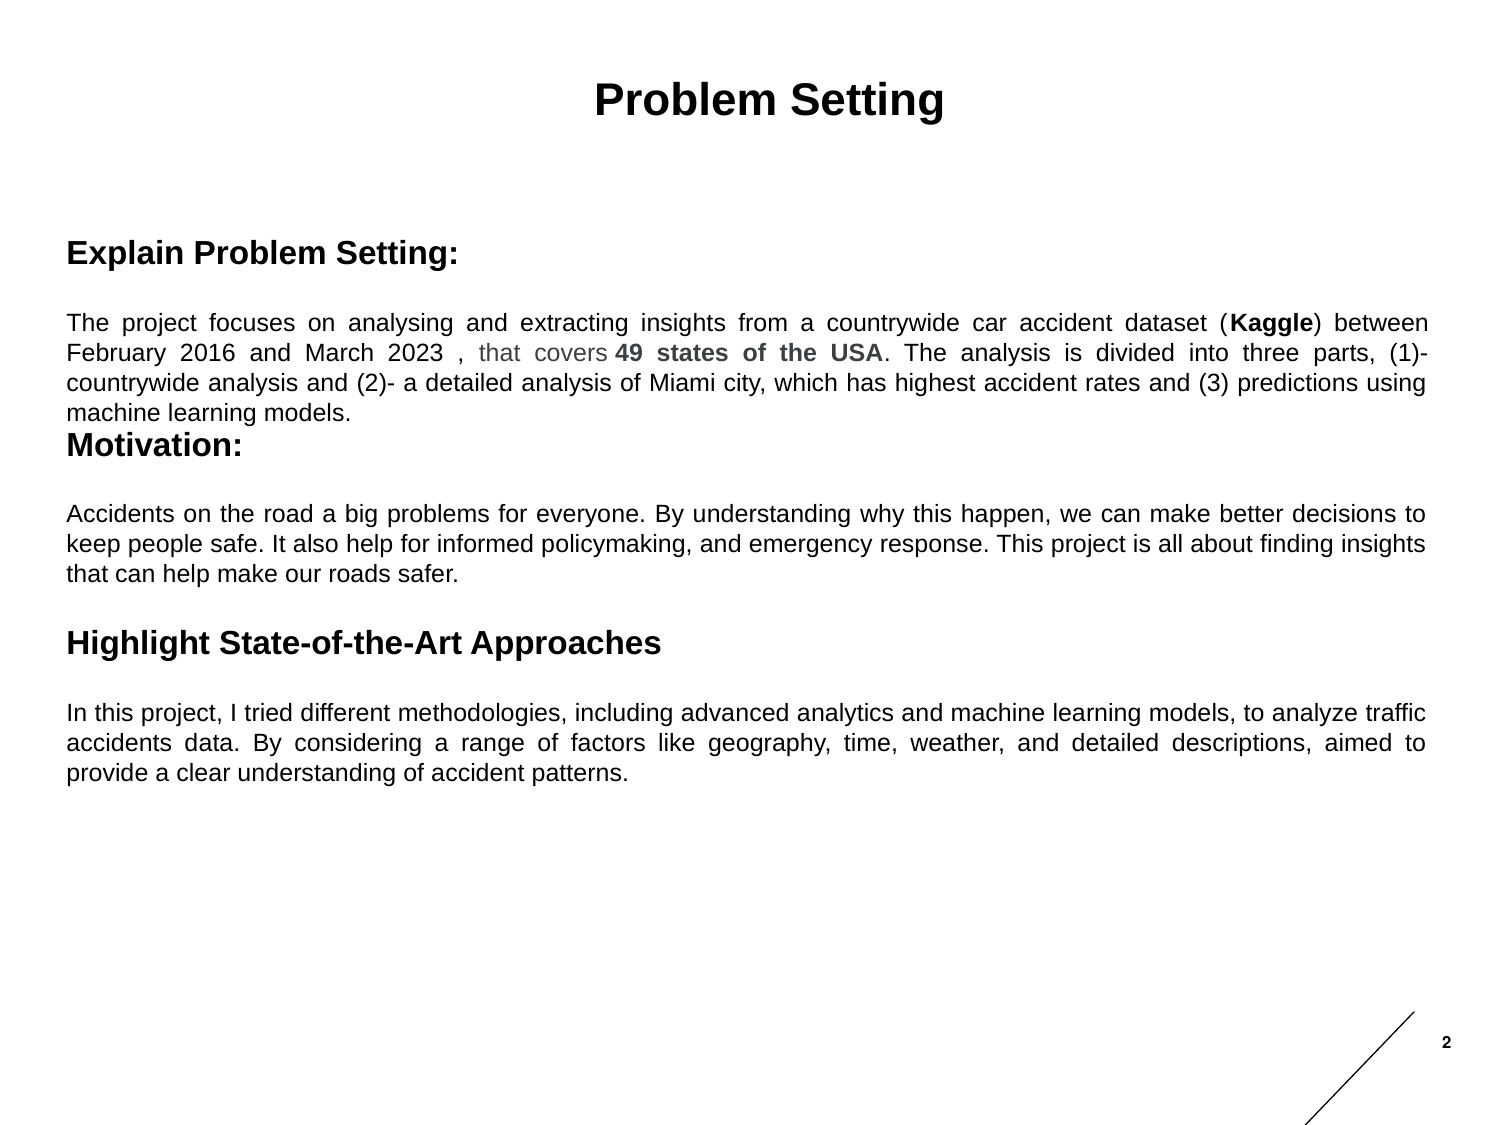

# Problem Setting
Explain Problem Setting:

The project focuses on analysing and extracting insights from a countrywide car accident dataset (Kaggle) between February 2016 and March 2023 , that covers 49 states of the USA. The analysis is divided into three parts, (1)- countrywide analysis and (2)- a detailed analysis of Miami city, which has highest accident rates and (3) predictions using machine learning models.
Motivation:

Accidents on the road a big problems for everyone. By understanding why this happen, we can make better decisions to keep people safe. It also help for informed policymaking, and emergency response. This project is all about finding insights that can help make our roads safer.
Highlight State-of-the-Art Approaches

In this project, I tried different methodologies, including advanced analytics and machine learning models, to analyze traffic accidents data. By considering a range of factors like geography, time, weather, and detailed descriptions, aimed to provide a clear understanding of accident patterns.
2